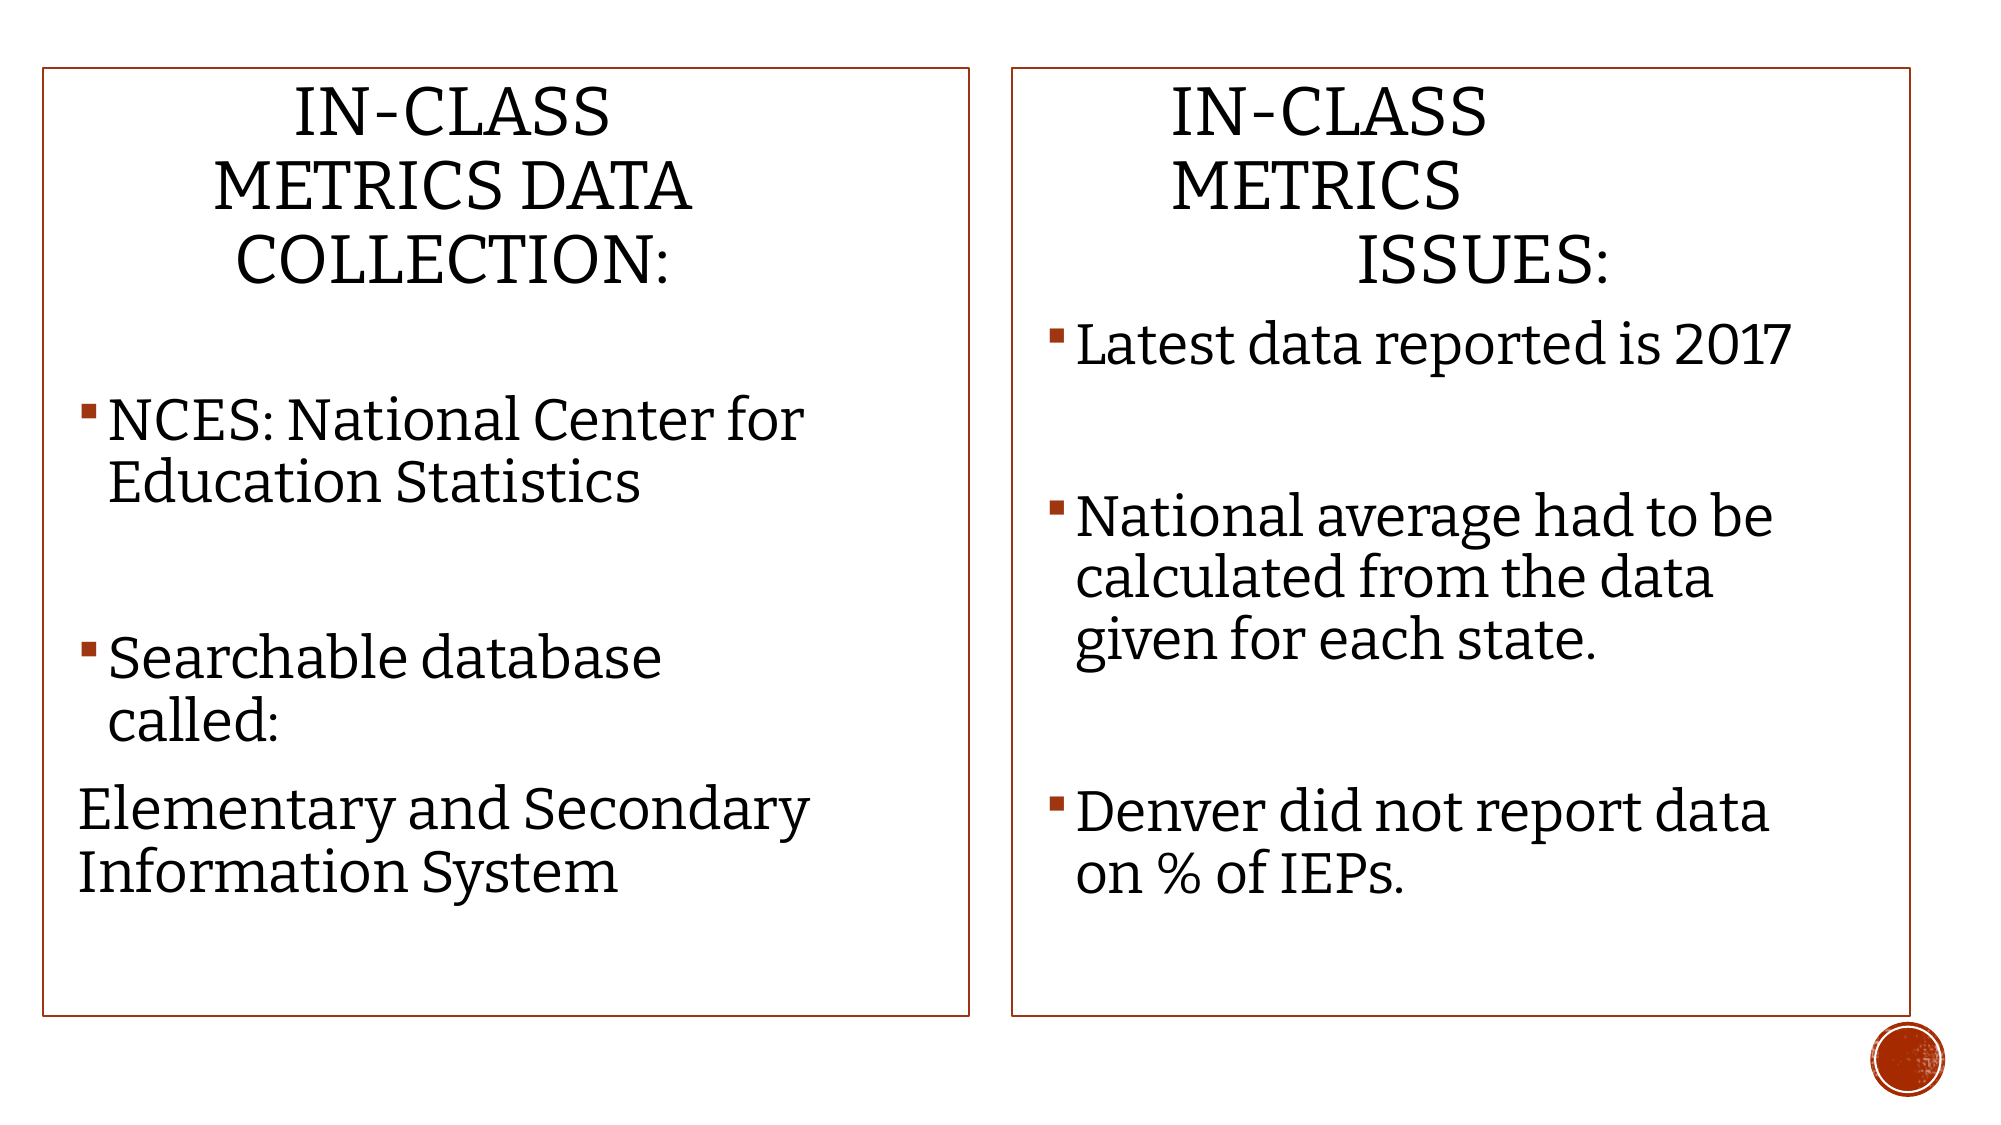

In-class Metrics Data Collection:

In-class Metrics
Issues:

NCES: National Center for Education Statistics

Searchable database called:
Elementary and Secondary Information System
Latest data reported is 2017

National average had to be calculated from the data given for each state.

Denver did not report data on % of IEPs.